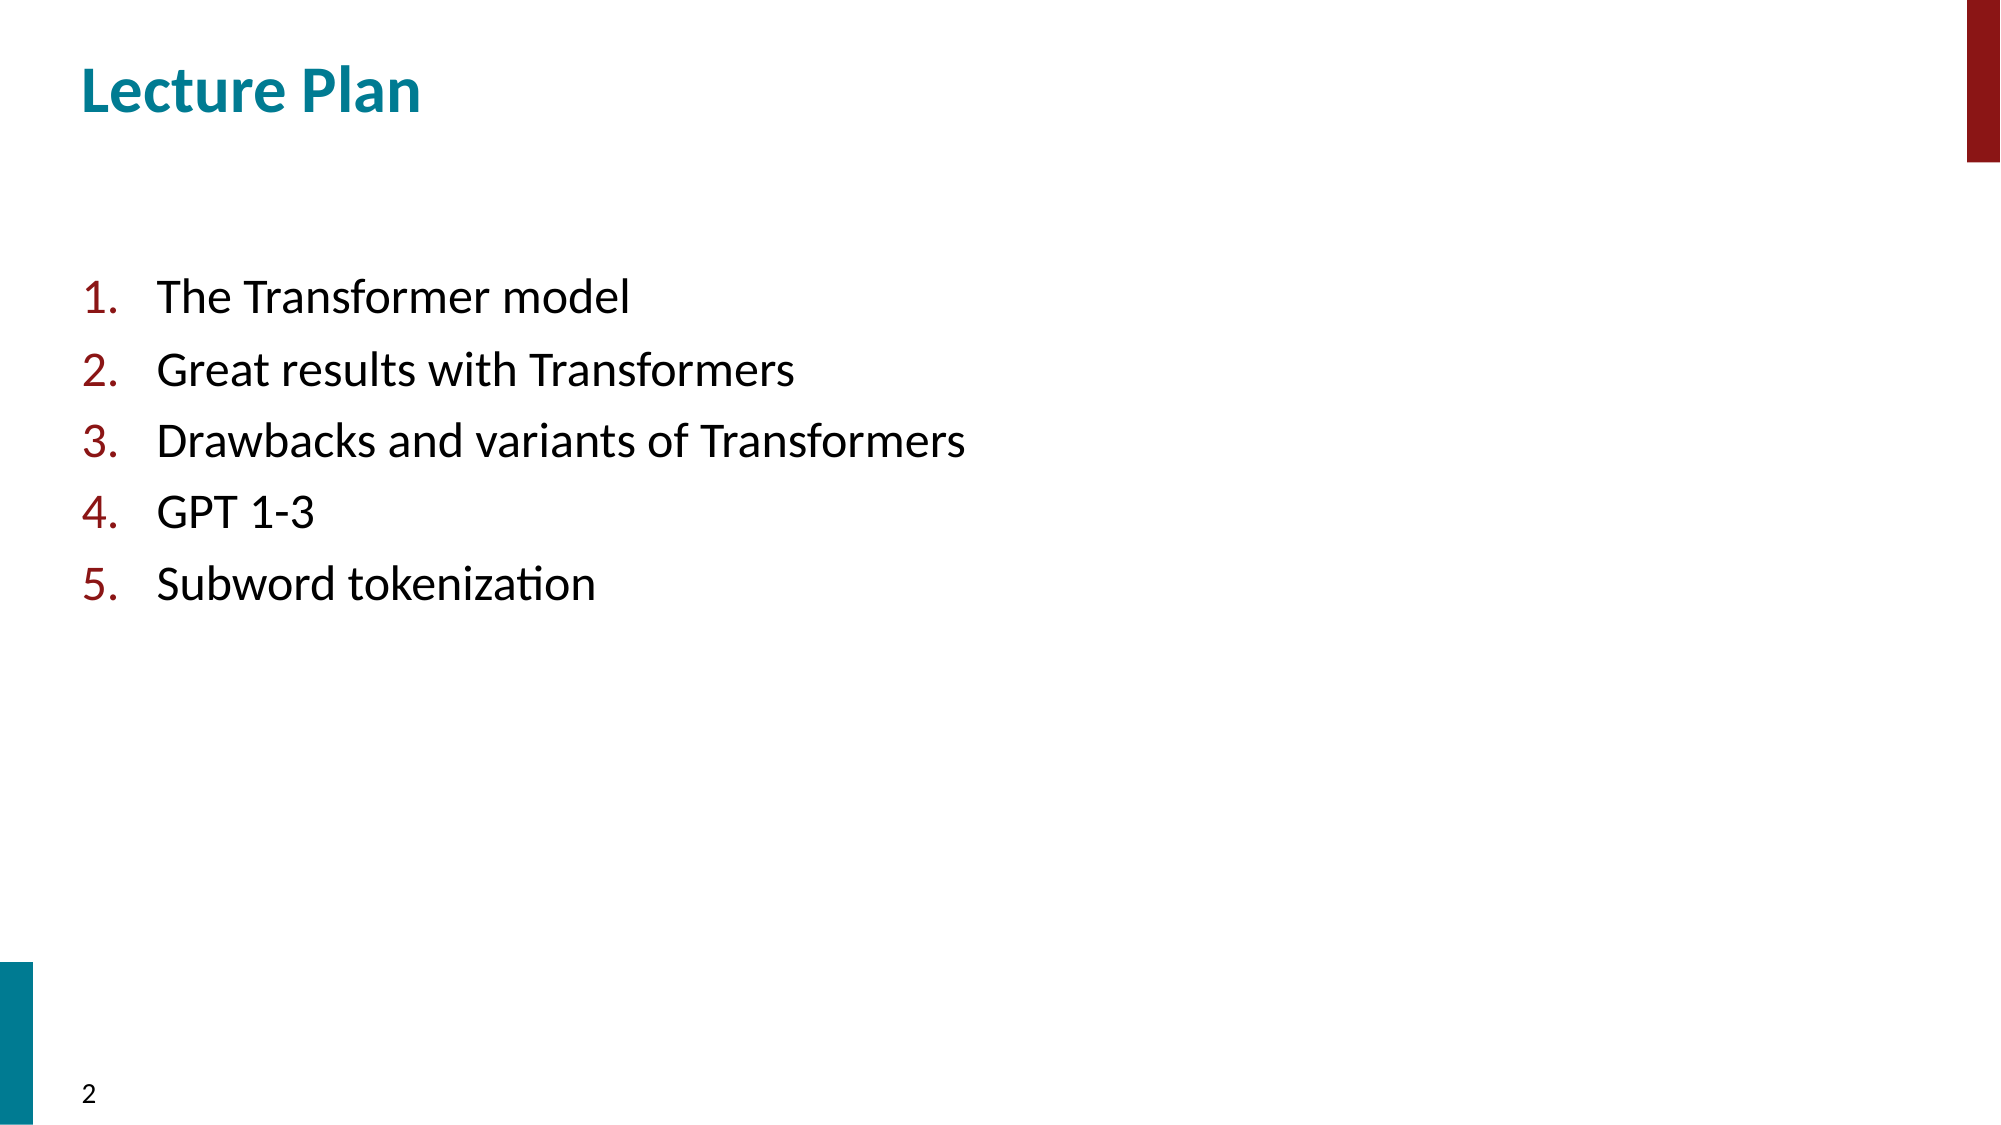

# Lecture Plan

The Transformer model
Great results with Transformers
Drawbacks and variants of Transformers
GPT 1-3
Subword tokenization
2